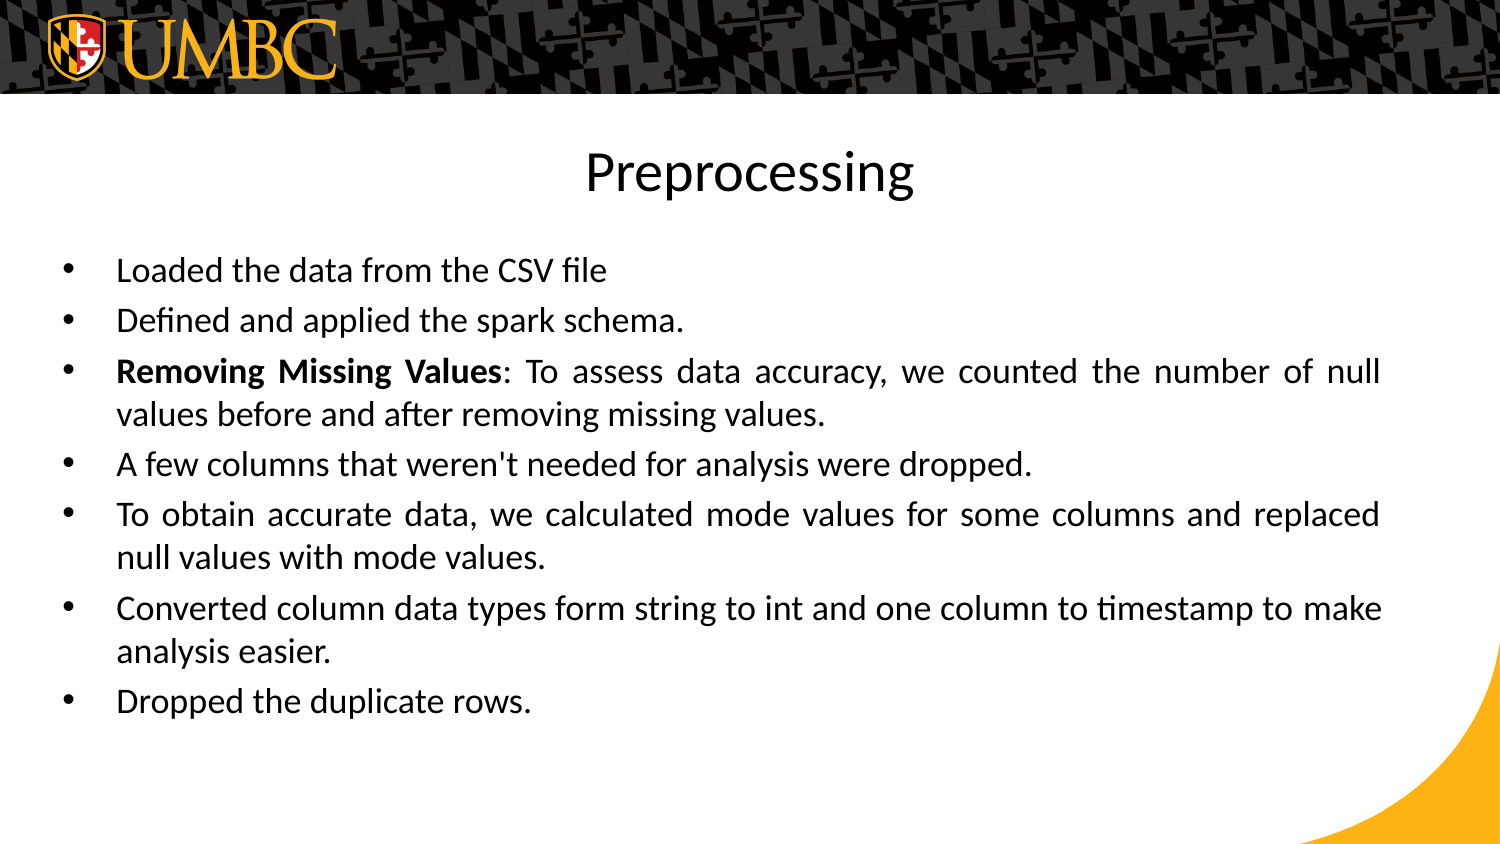

# Preprocessing
Loaded the data from the CSV file
Defined and applied the spark schema.
Removing Missing Values: To assess data accuracy, we counted the number of null values before and after removing missing values.
A few columns that weren't needed for analysis were dropped.
To obtain accurate data, we calculated mode values for some columns and replaced null values with mode values.
Converted column data types form string to int and one column to timestamp to make analysis easier.
Dropped the duplicate rows.